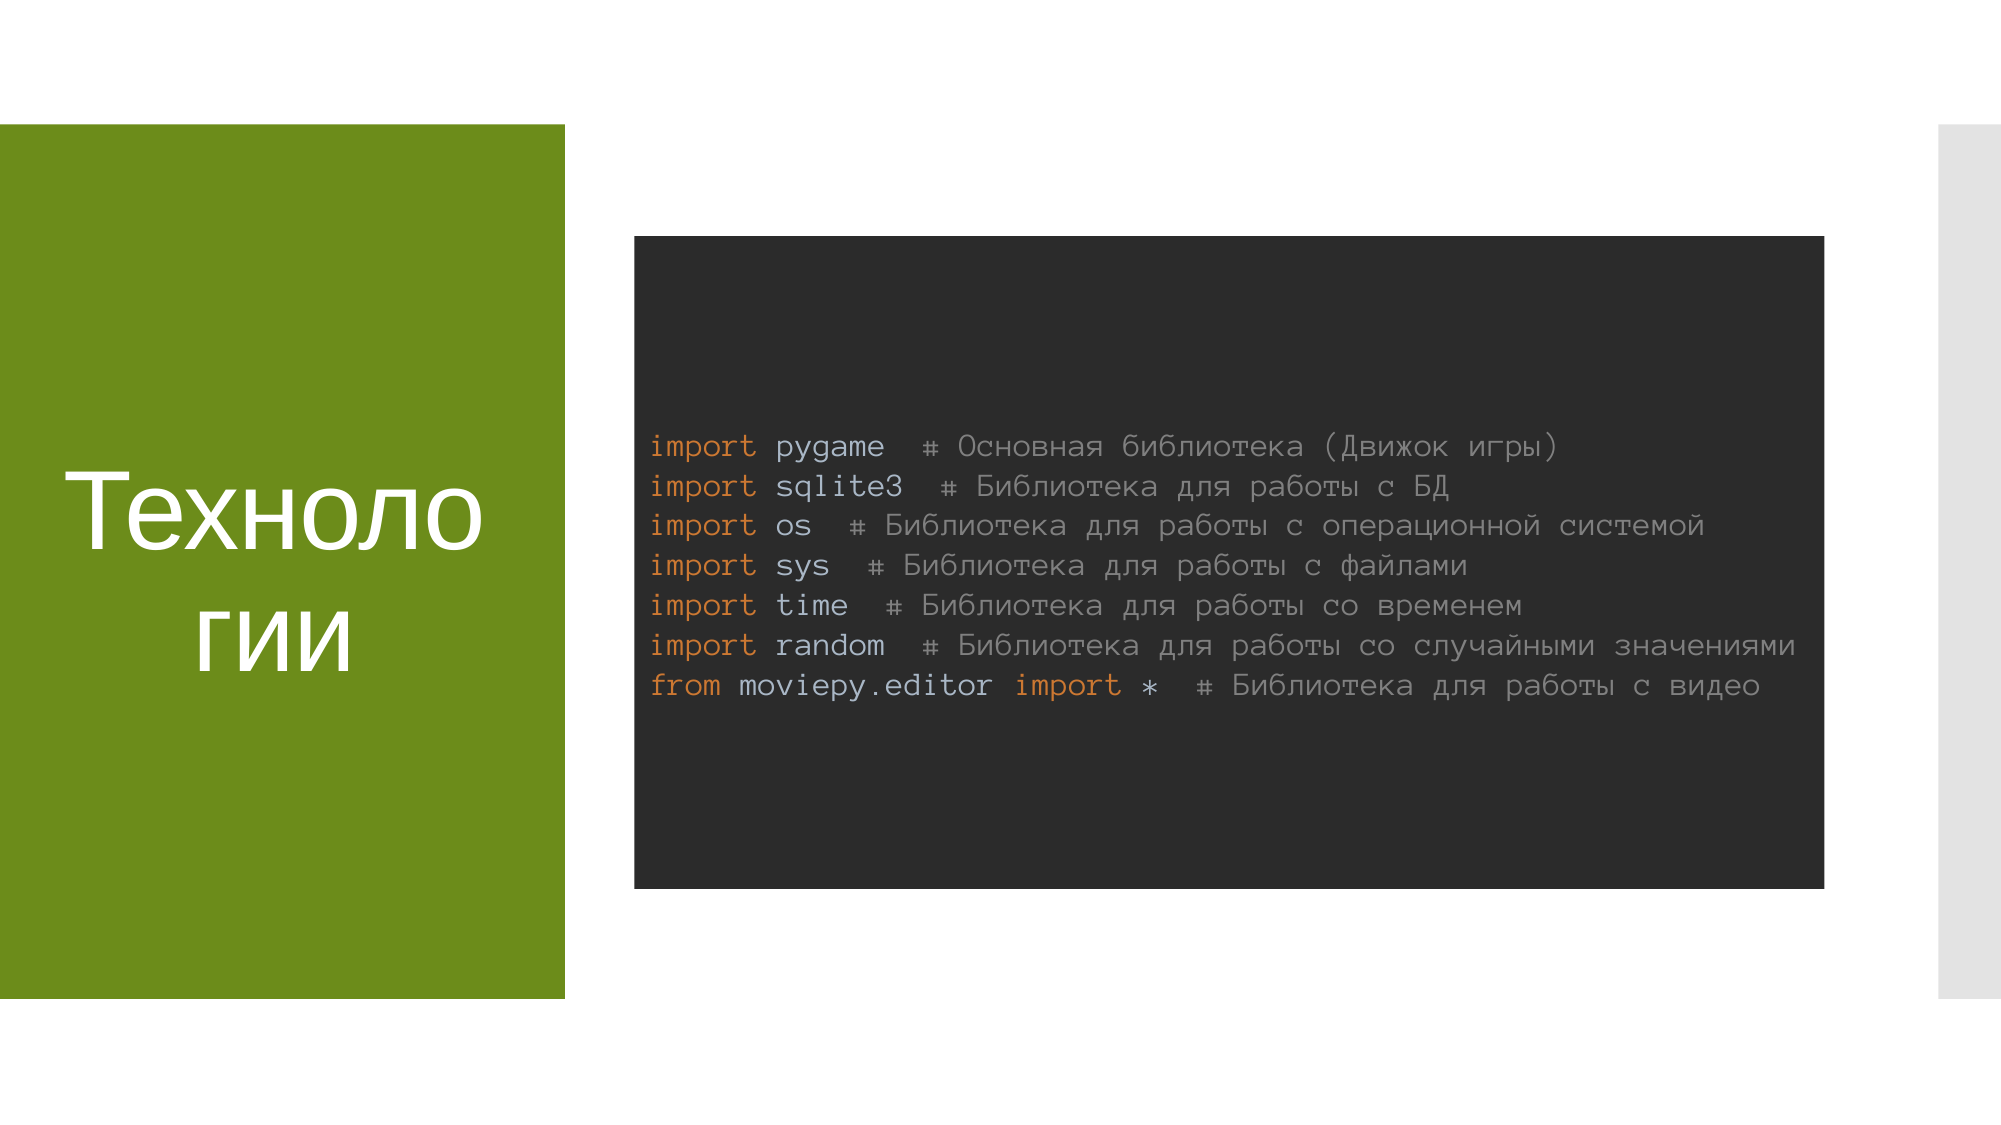

# Технологии
import pygame  # Основная библиотека (Движок игры)
import sqlite3  # Библиотека для работы с БД
import os  # Библиотека для работы с операционной системой
import sys  # Библиотека для работы с файлами
import time  # Библиотека для работы со временем
import random  # Библиотека для работы со случайными значениями
from moviepy.editor import *  # Библиотека для работы с видео